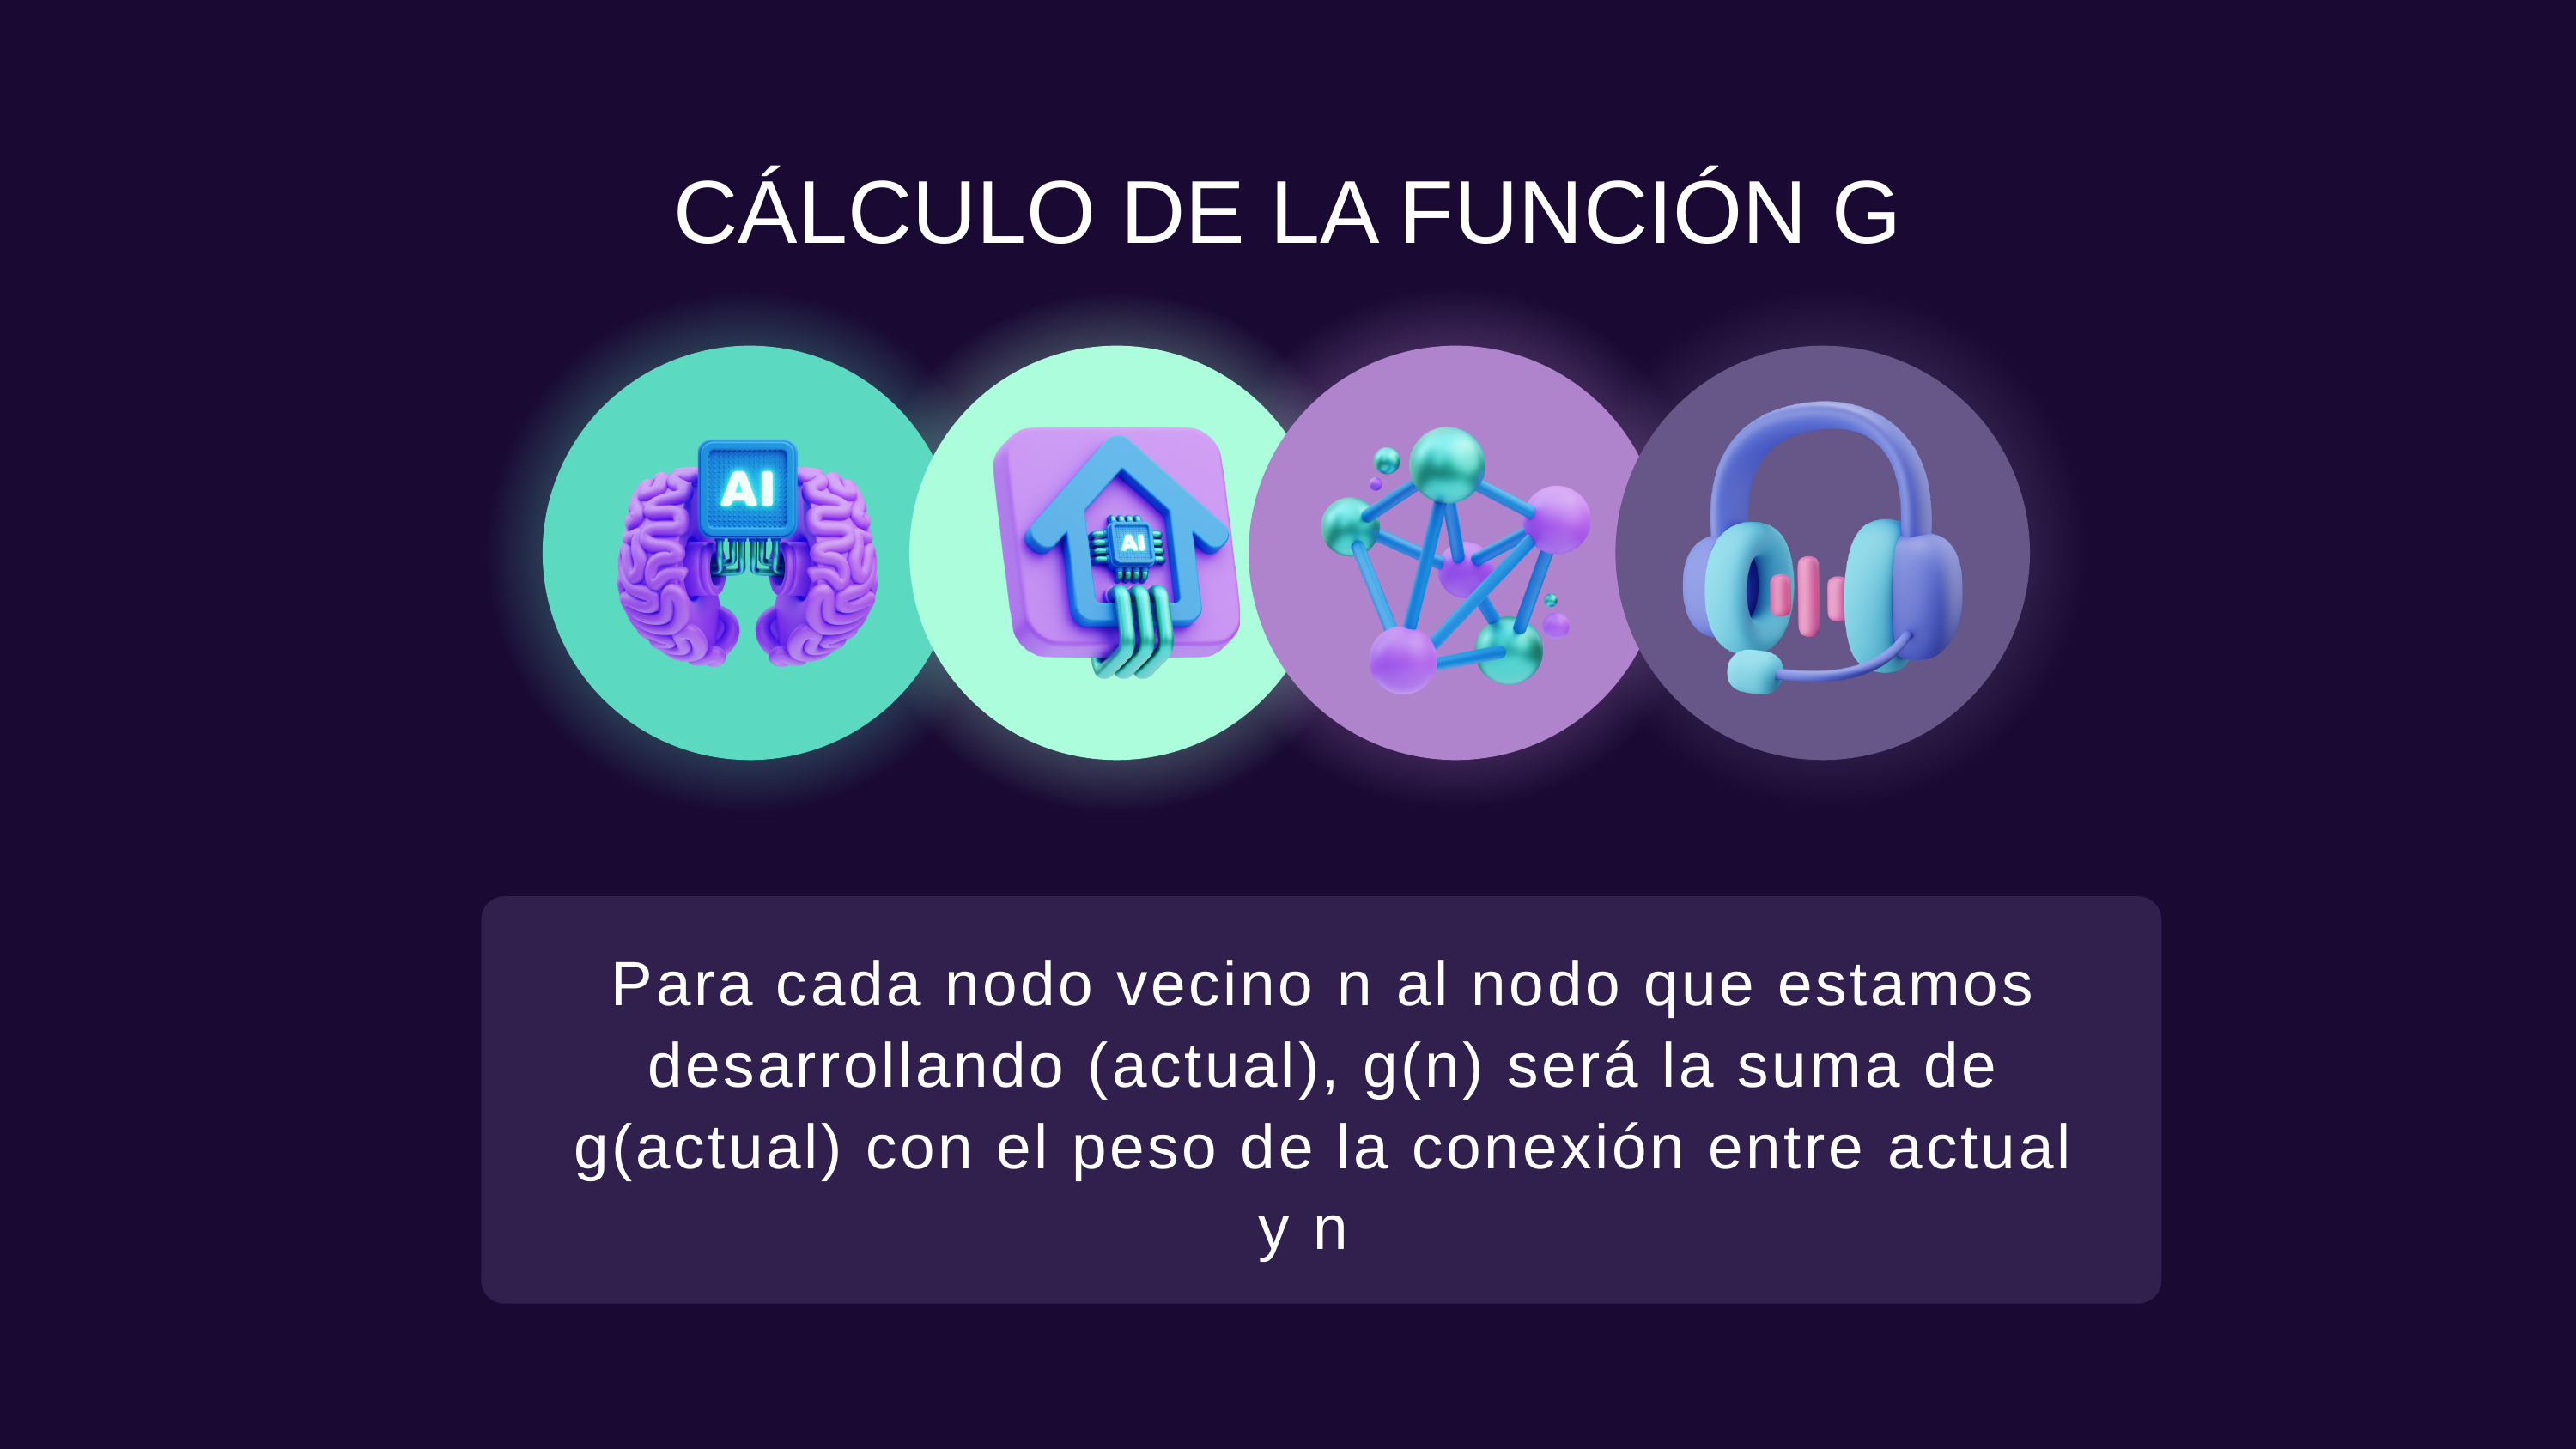

CÁLCULO DE LA FUNCIÓN G

Para cada nodo vecino n al nodo que estamos desarrollando (actual), g(n) será la suma de g(actual) con el peso de la conexión entre actual y n